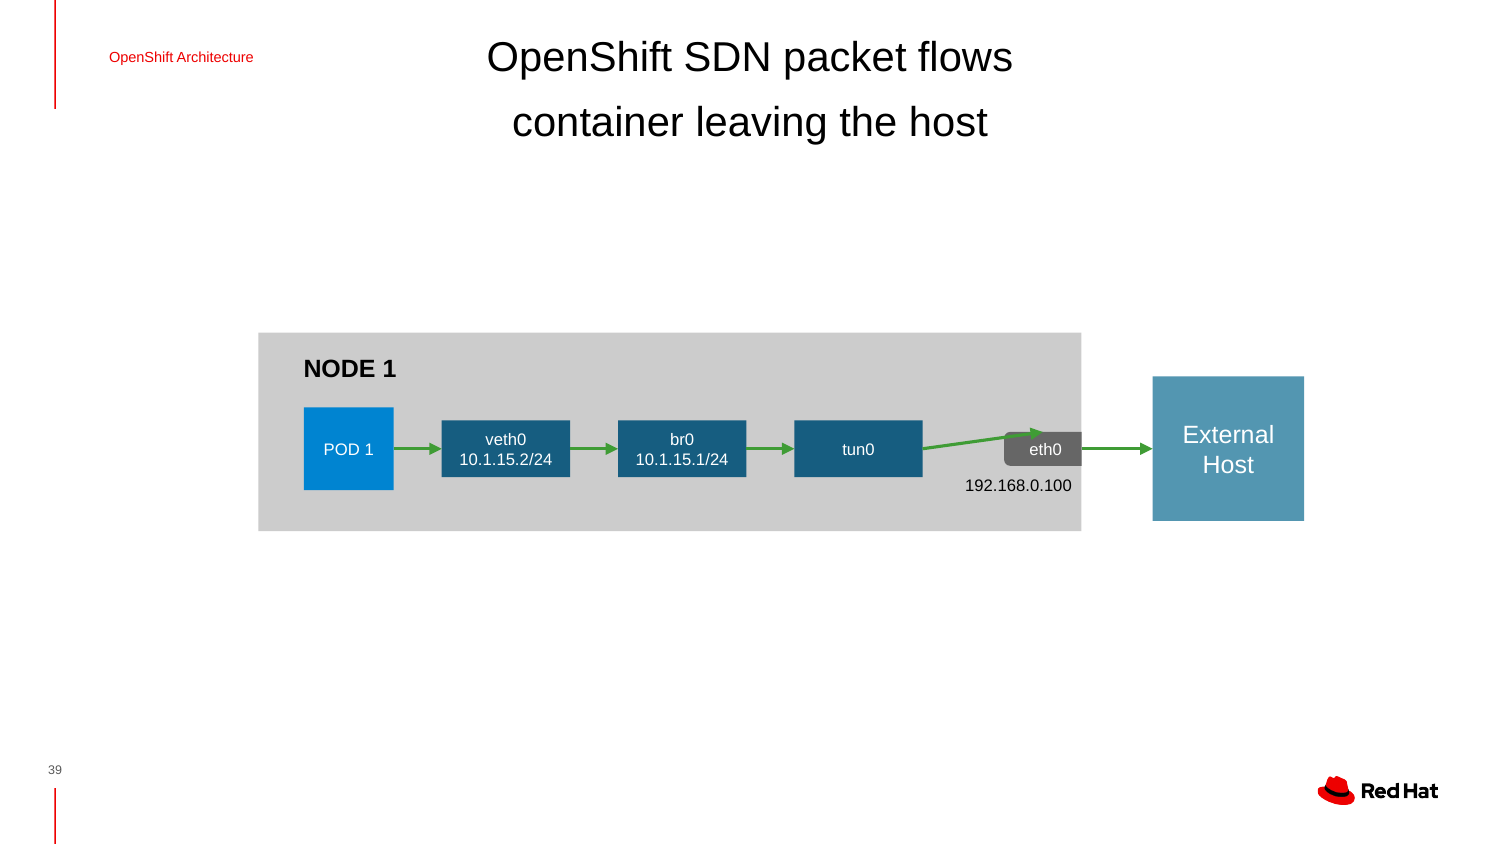

# OpenShift SDN packet flows
container leaving the host
OpenShift Architecture
Container to Container on Different Hosts
  NODE 1
External
Host
POD 1

veth0
10.1.15.2/24
br0
10.1.15.1/24
tun0
eth0
192.168.0.100
39